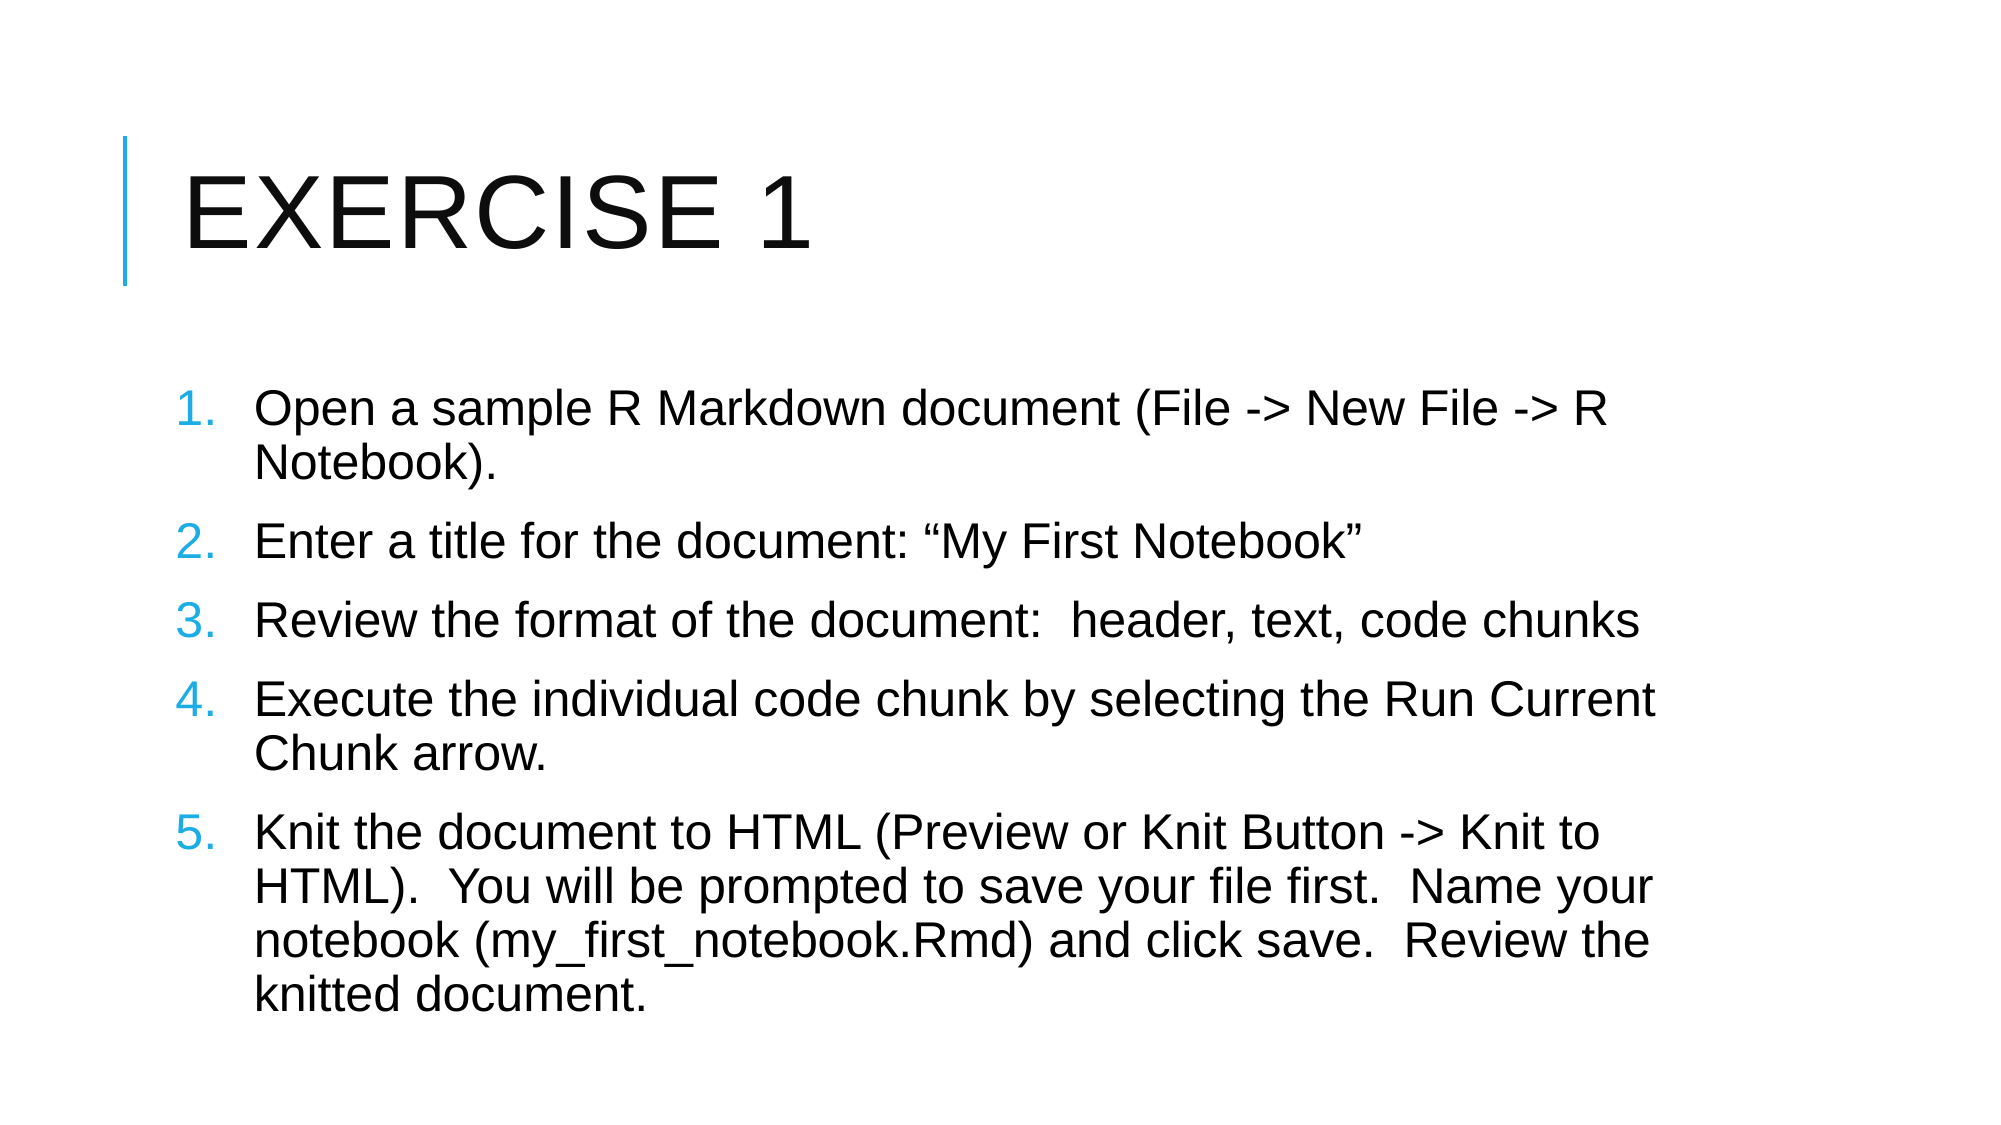

# Exercise 1
Open a sample R Markdown document (File -> New File -> R Notebook).
Enter a title for the document: “My First Notebook”
Review the format of the document:  header, text, code chunks
Execute the individual code chunk by selecting the Run Current Chunk arrow.
Knit the document to HTML (Preview or Knit Button -> Knit to HTML).  You will be prompted to save your file first.  Name your notebook (my_first_notebook.Rmd) and click save.  Review the knitted document.